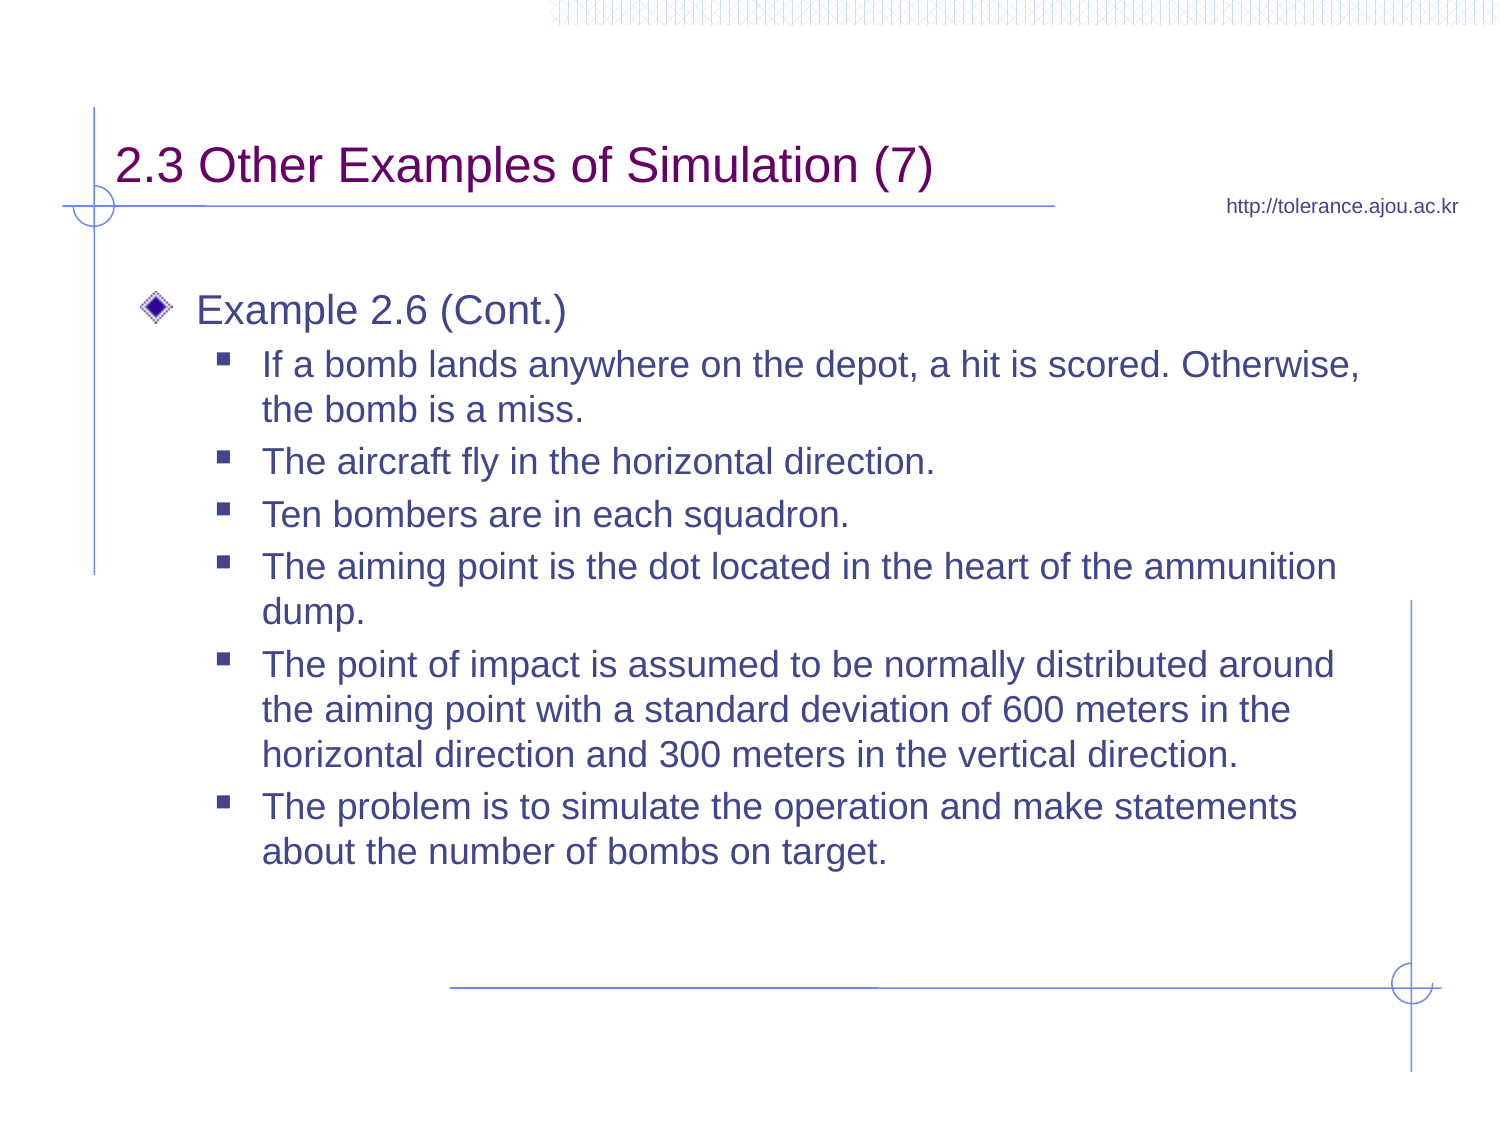

# 2.3 Other Examples of Simulation (7)
Example 2.6 (Cont.)
If a bomb lands anywhere on the depot, a hit is scored. Otherwise, the bomb is a miss.
The aircraft fly in the horizontal direction.
Ten bombers are in each squadron.
The aiming point is the dot located in the heart of the ammunition dump.
The point of impact is assumed to be normally distributed around the aiming point with a standard deviation of 600 meters in the horizontal direction and 300 meters in the vertical direction.
The problem is to simulate the operation and make statements about the number of bombs on target.